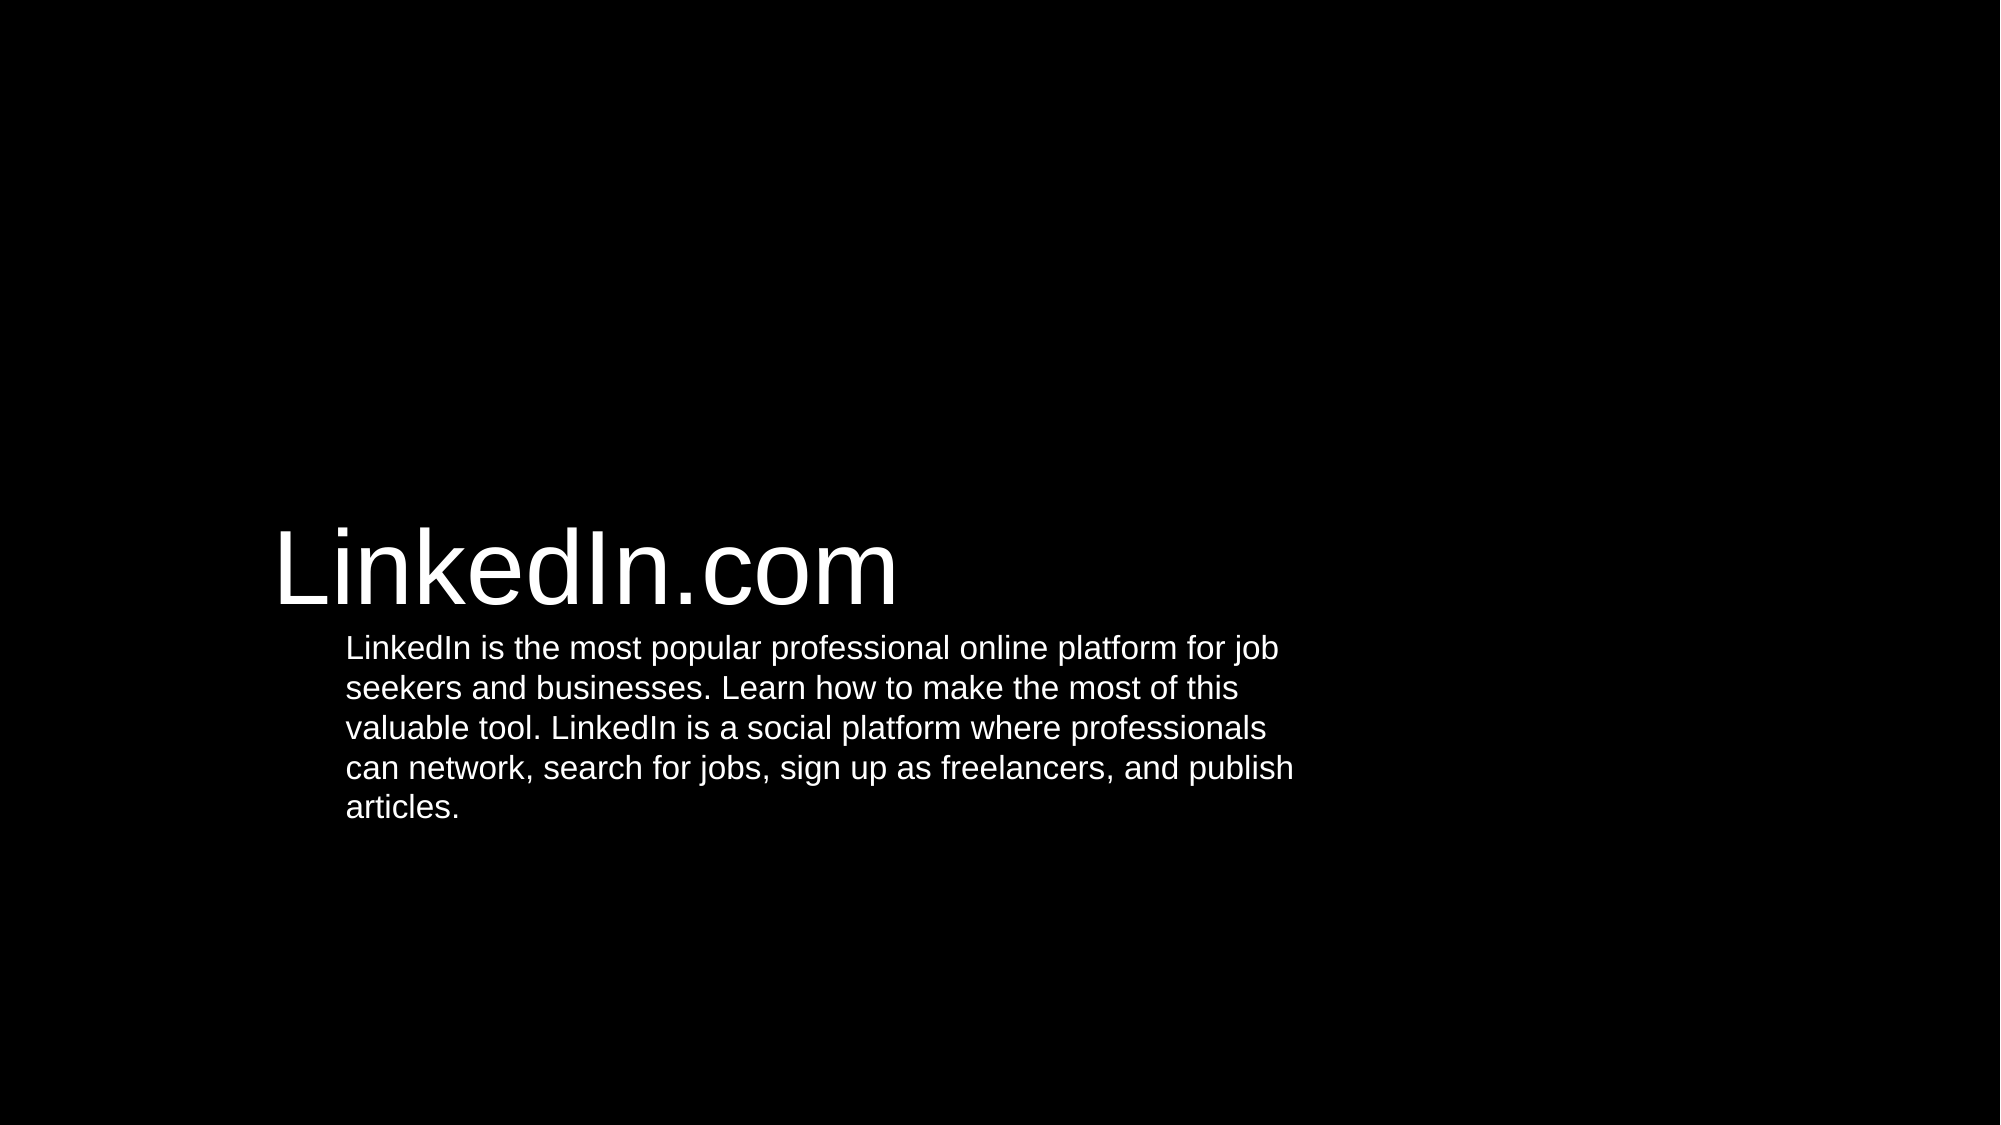

# LinkedIn.com
LinkedIn is the most popular professional online platform for job seekers and businesses. Learn how to make the most of this valuable tool. LinkedIn is a social platform where professionals can network, search for jobs, sign up as freelancers, and publish articles.